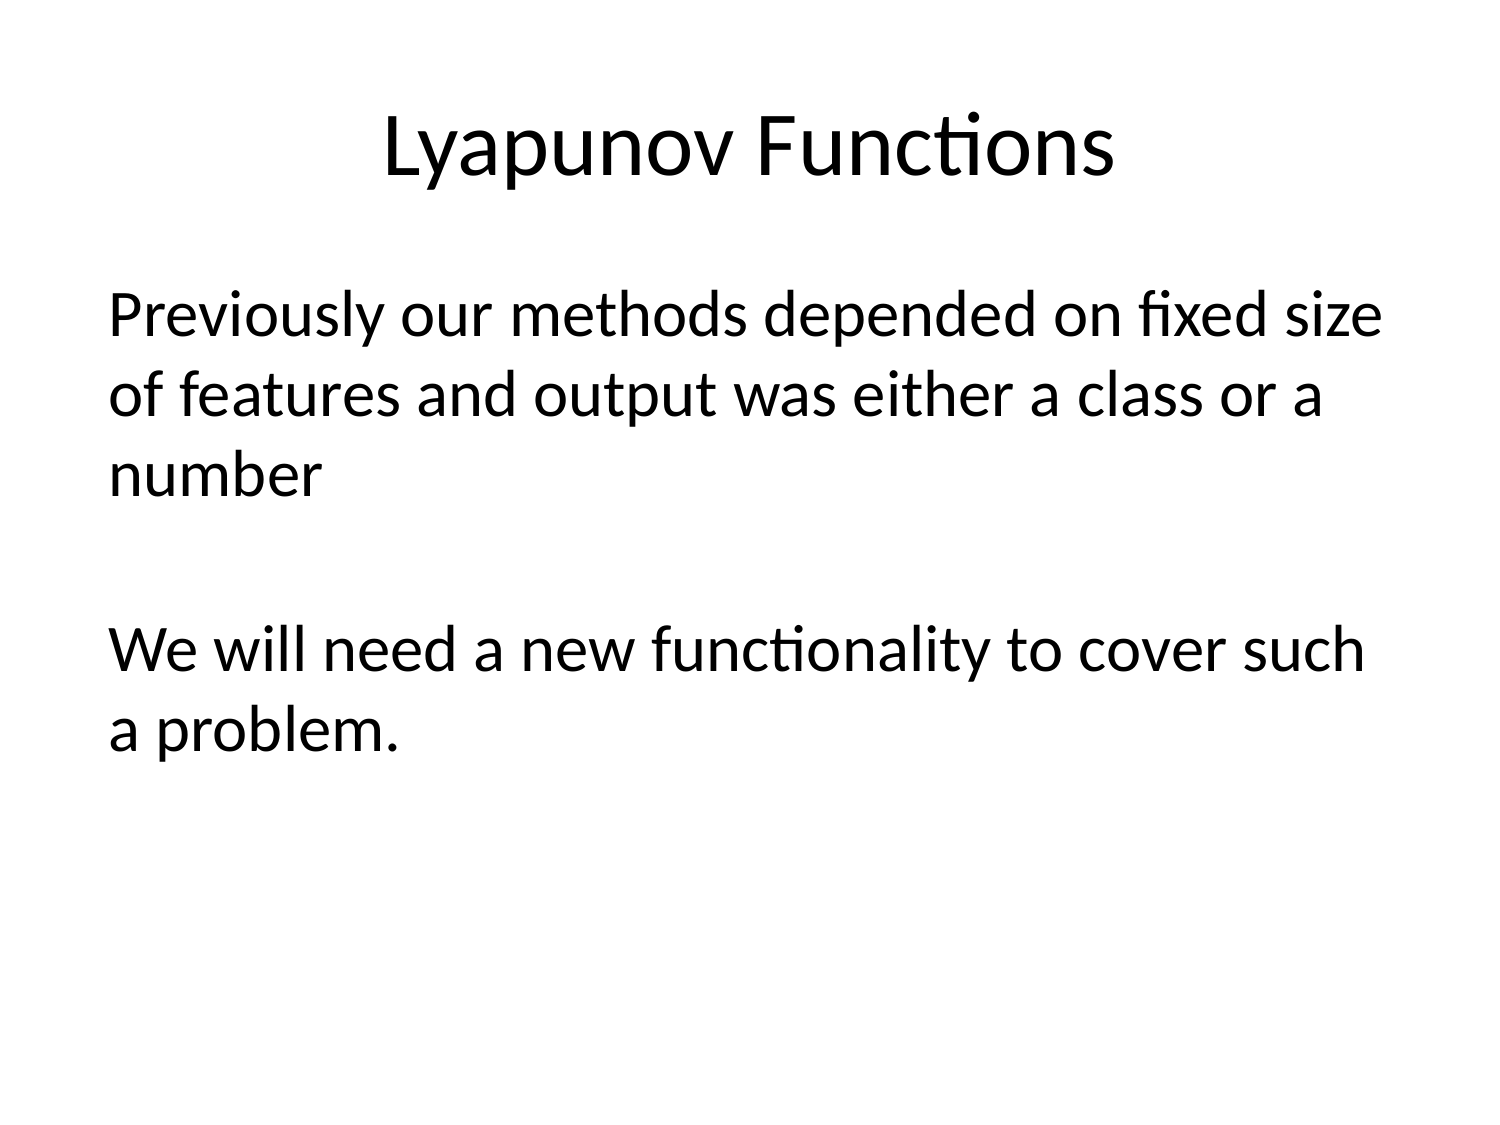

# Lyapunov Functions
Previously our methods depended on fixed size of features and output was either a class or a number

We will need a new functionality to cover such a problem.